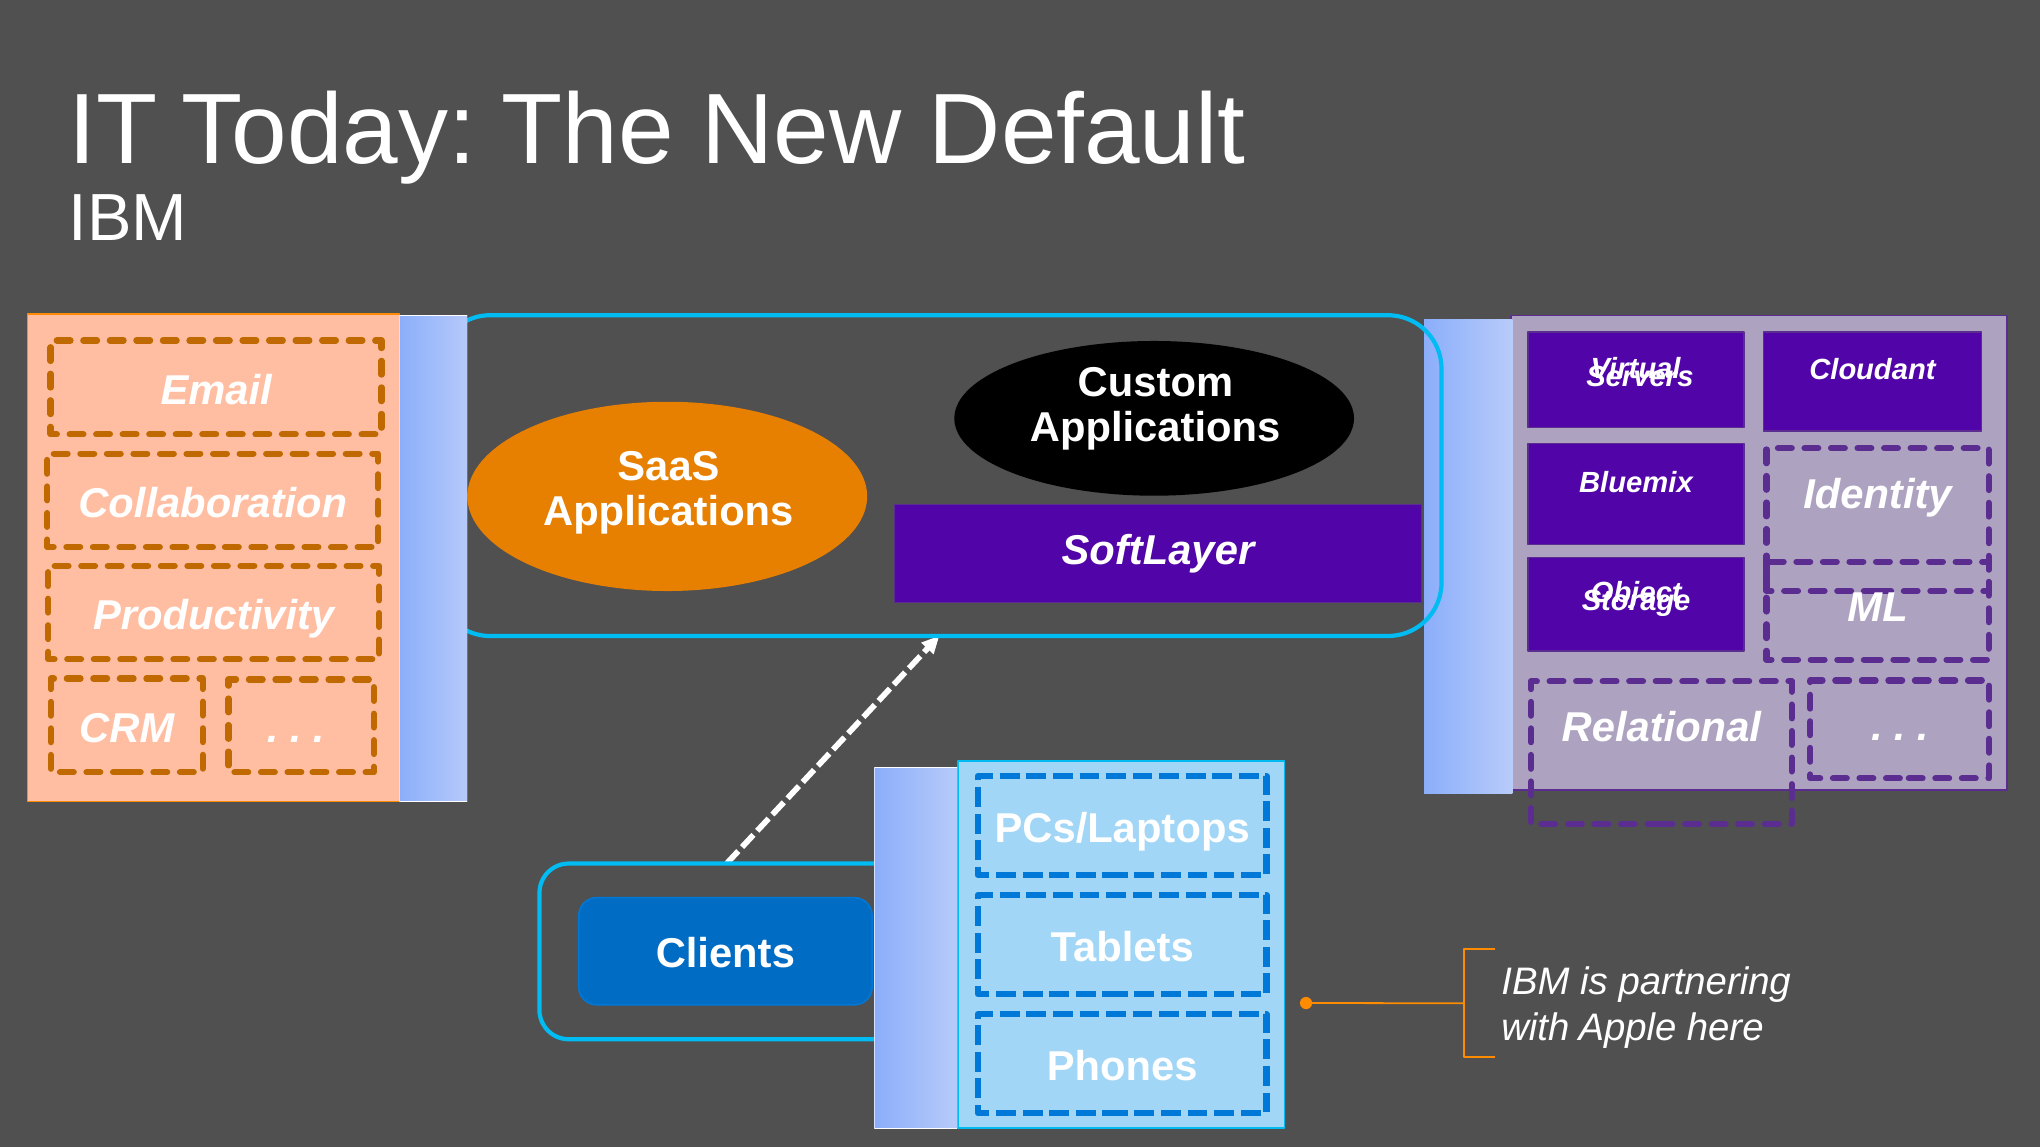

IT Today: The New Default
IBM

Virtual
 Servers
Cloudant

Custom
Applications
Email

SaaS Applications
Bluemix

Identity
Collaboration
SoftLayer

Object
Storage
ML
Productivity

CRM
. . .
. . .
Relational

PCs/Laptops

Tablets
Clients

IBM is partnering with Apple here

Phones